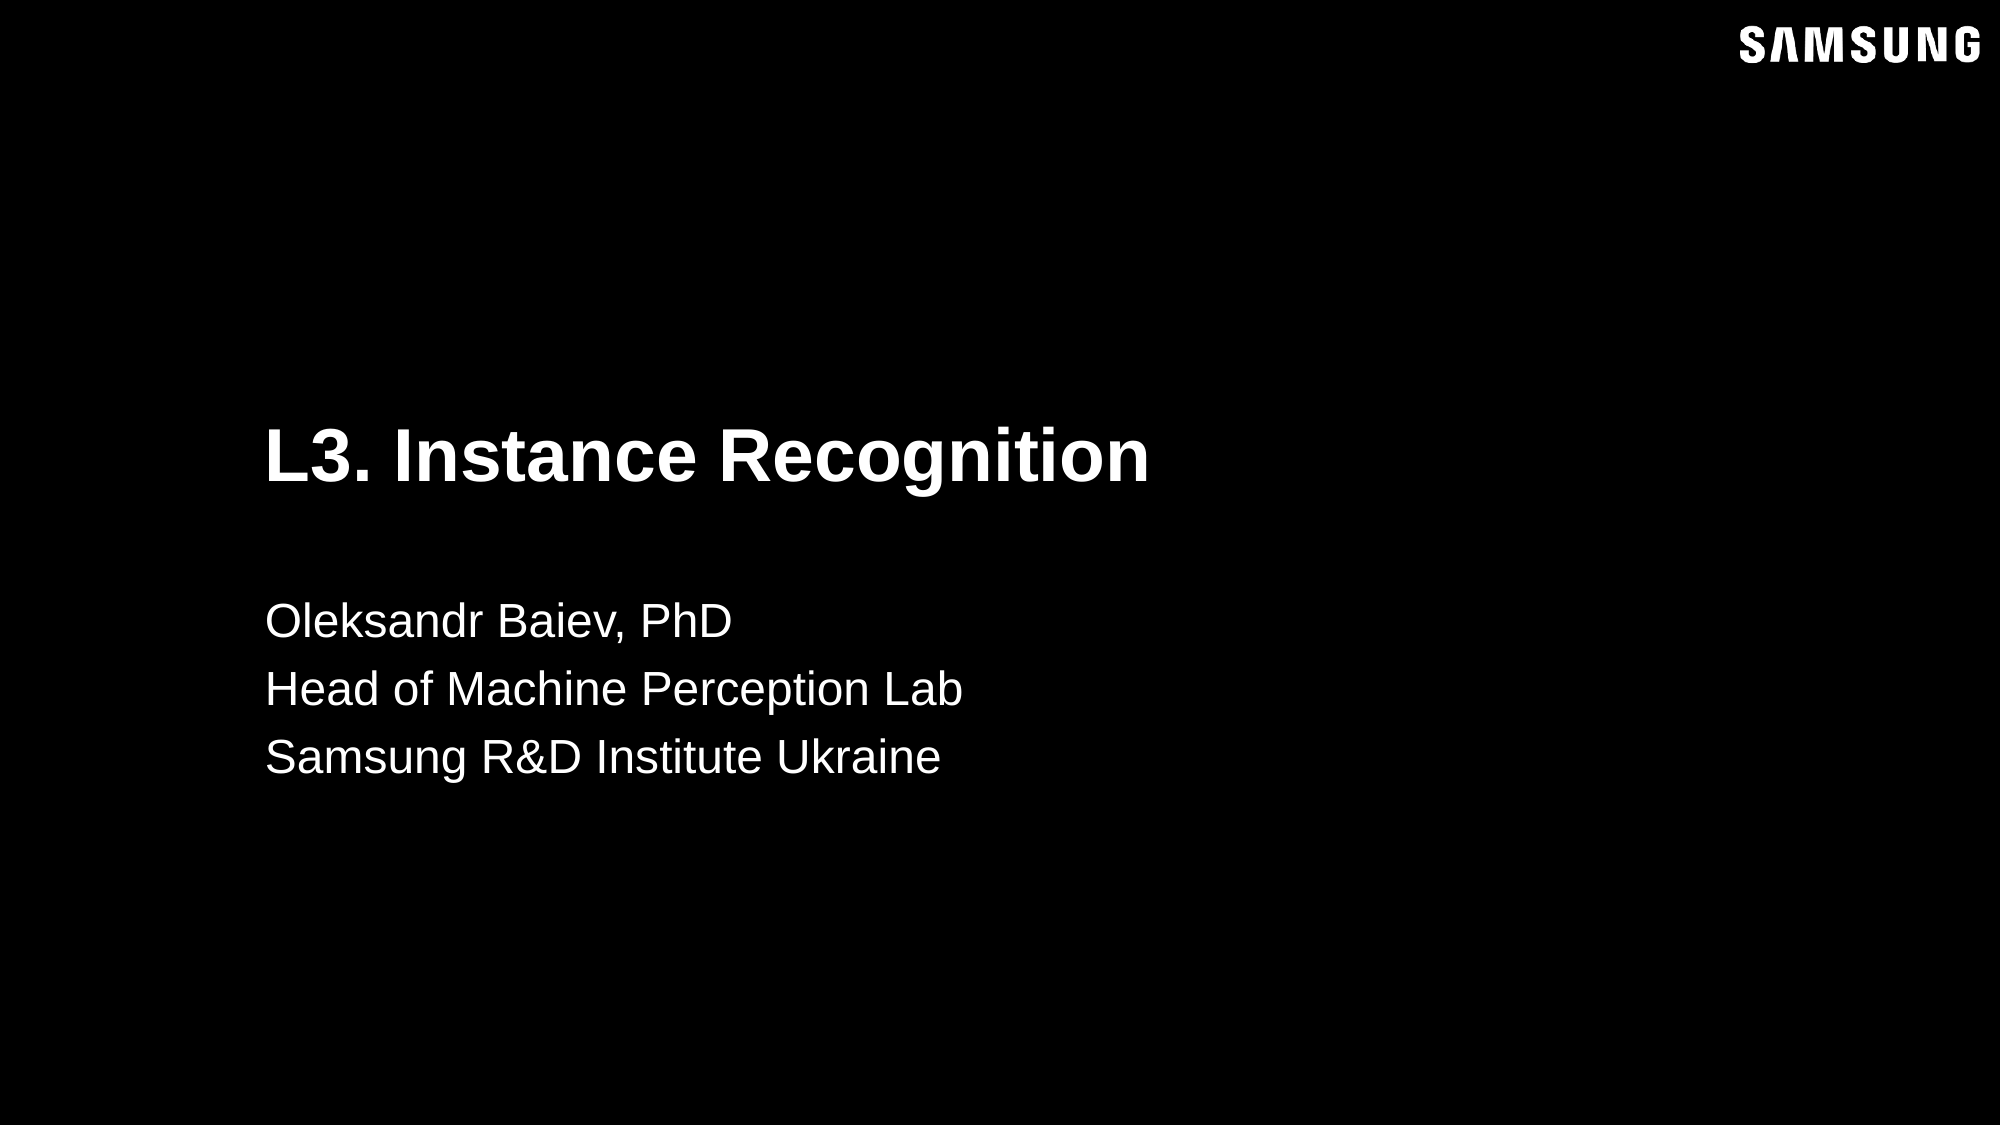

# L3. Instance Recognition
Oleksandr Baiev, PhD
Head of Machine Perception Lab
Samsung R&D Institute Ukraine